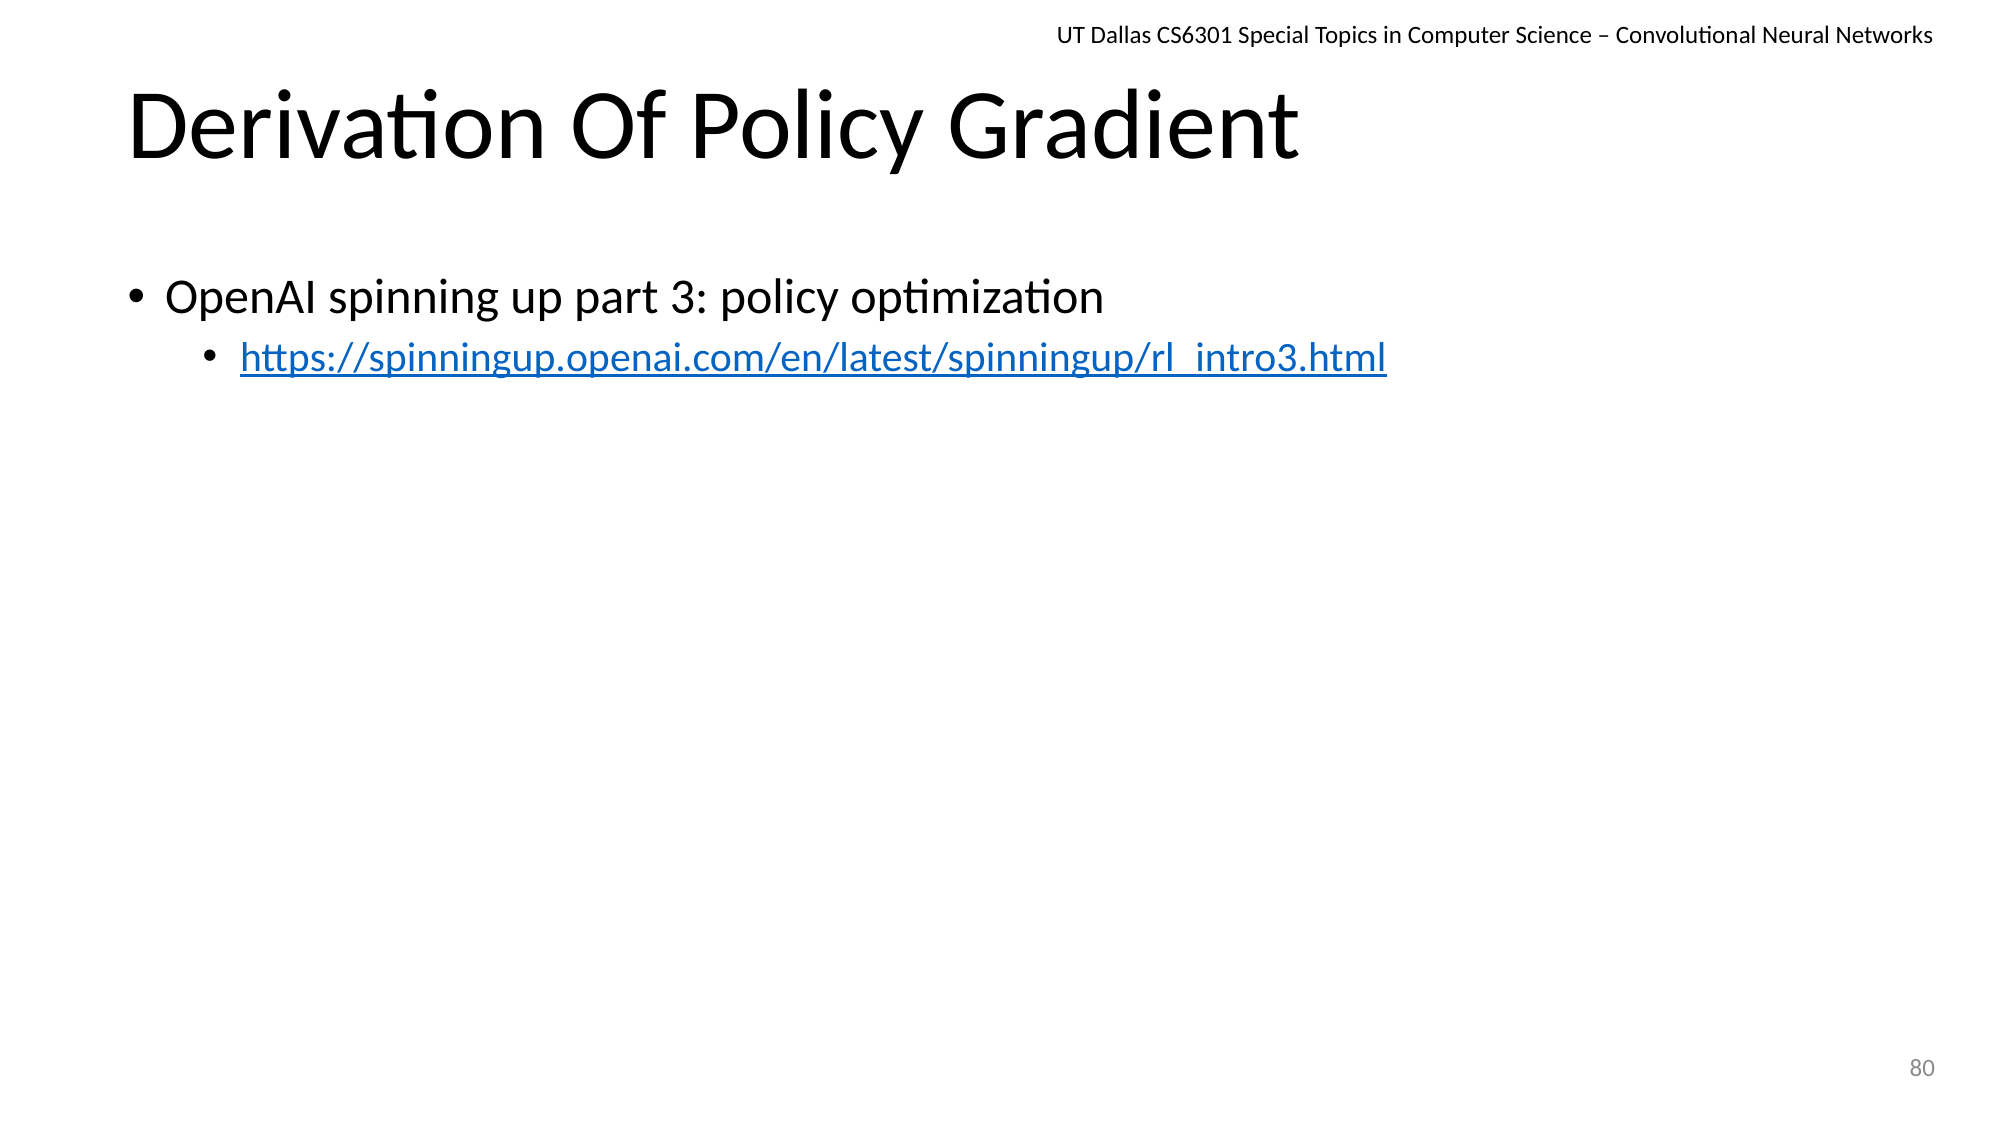

UT Dallas CS6301 Special Topics in Computer Science – Convolutional Neural Networks
# Derivation Of Policy Gradient
OpenAI spinning up part 3: policy optimization
https://spinningup.openai.com/en/latest/spinningup/rl_intro3.html

80